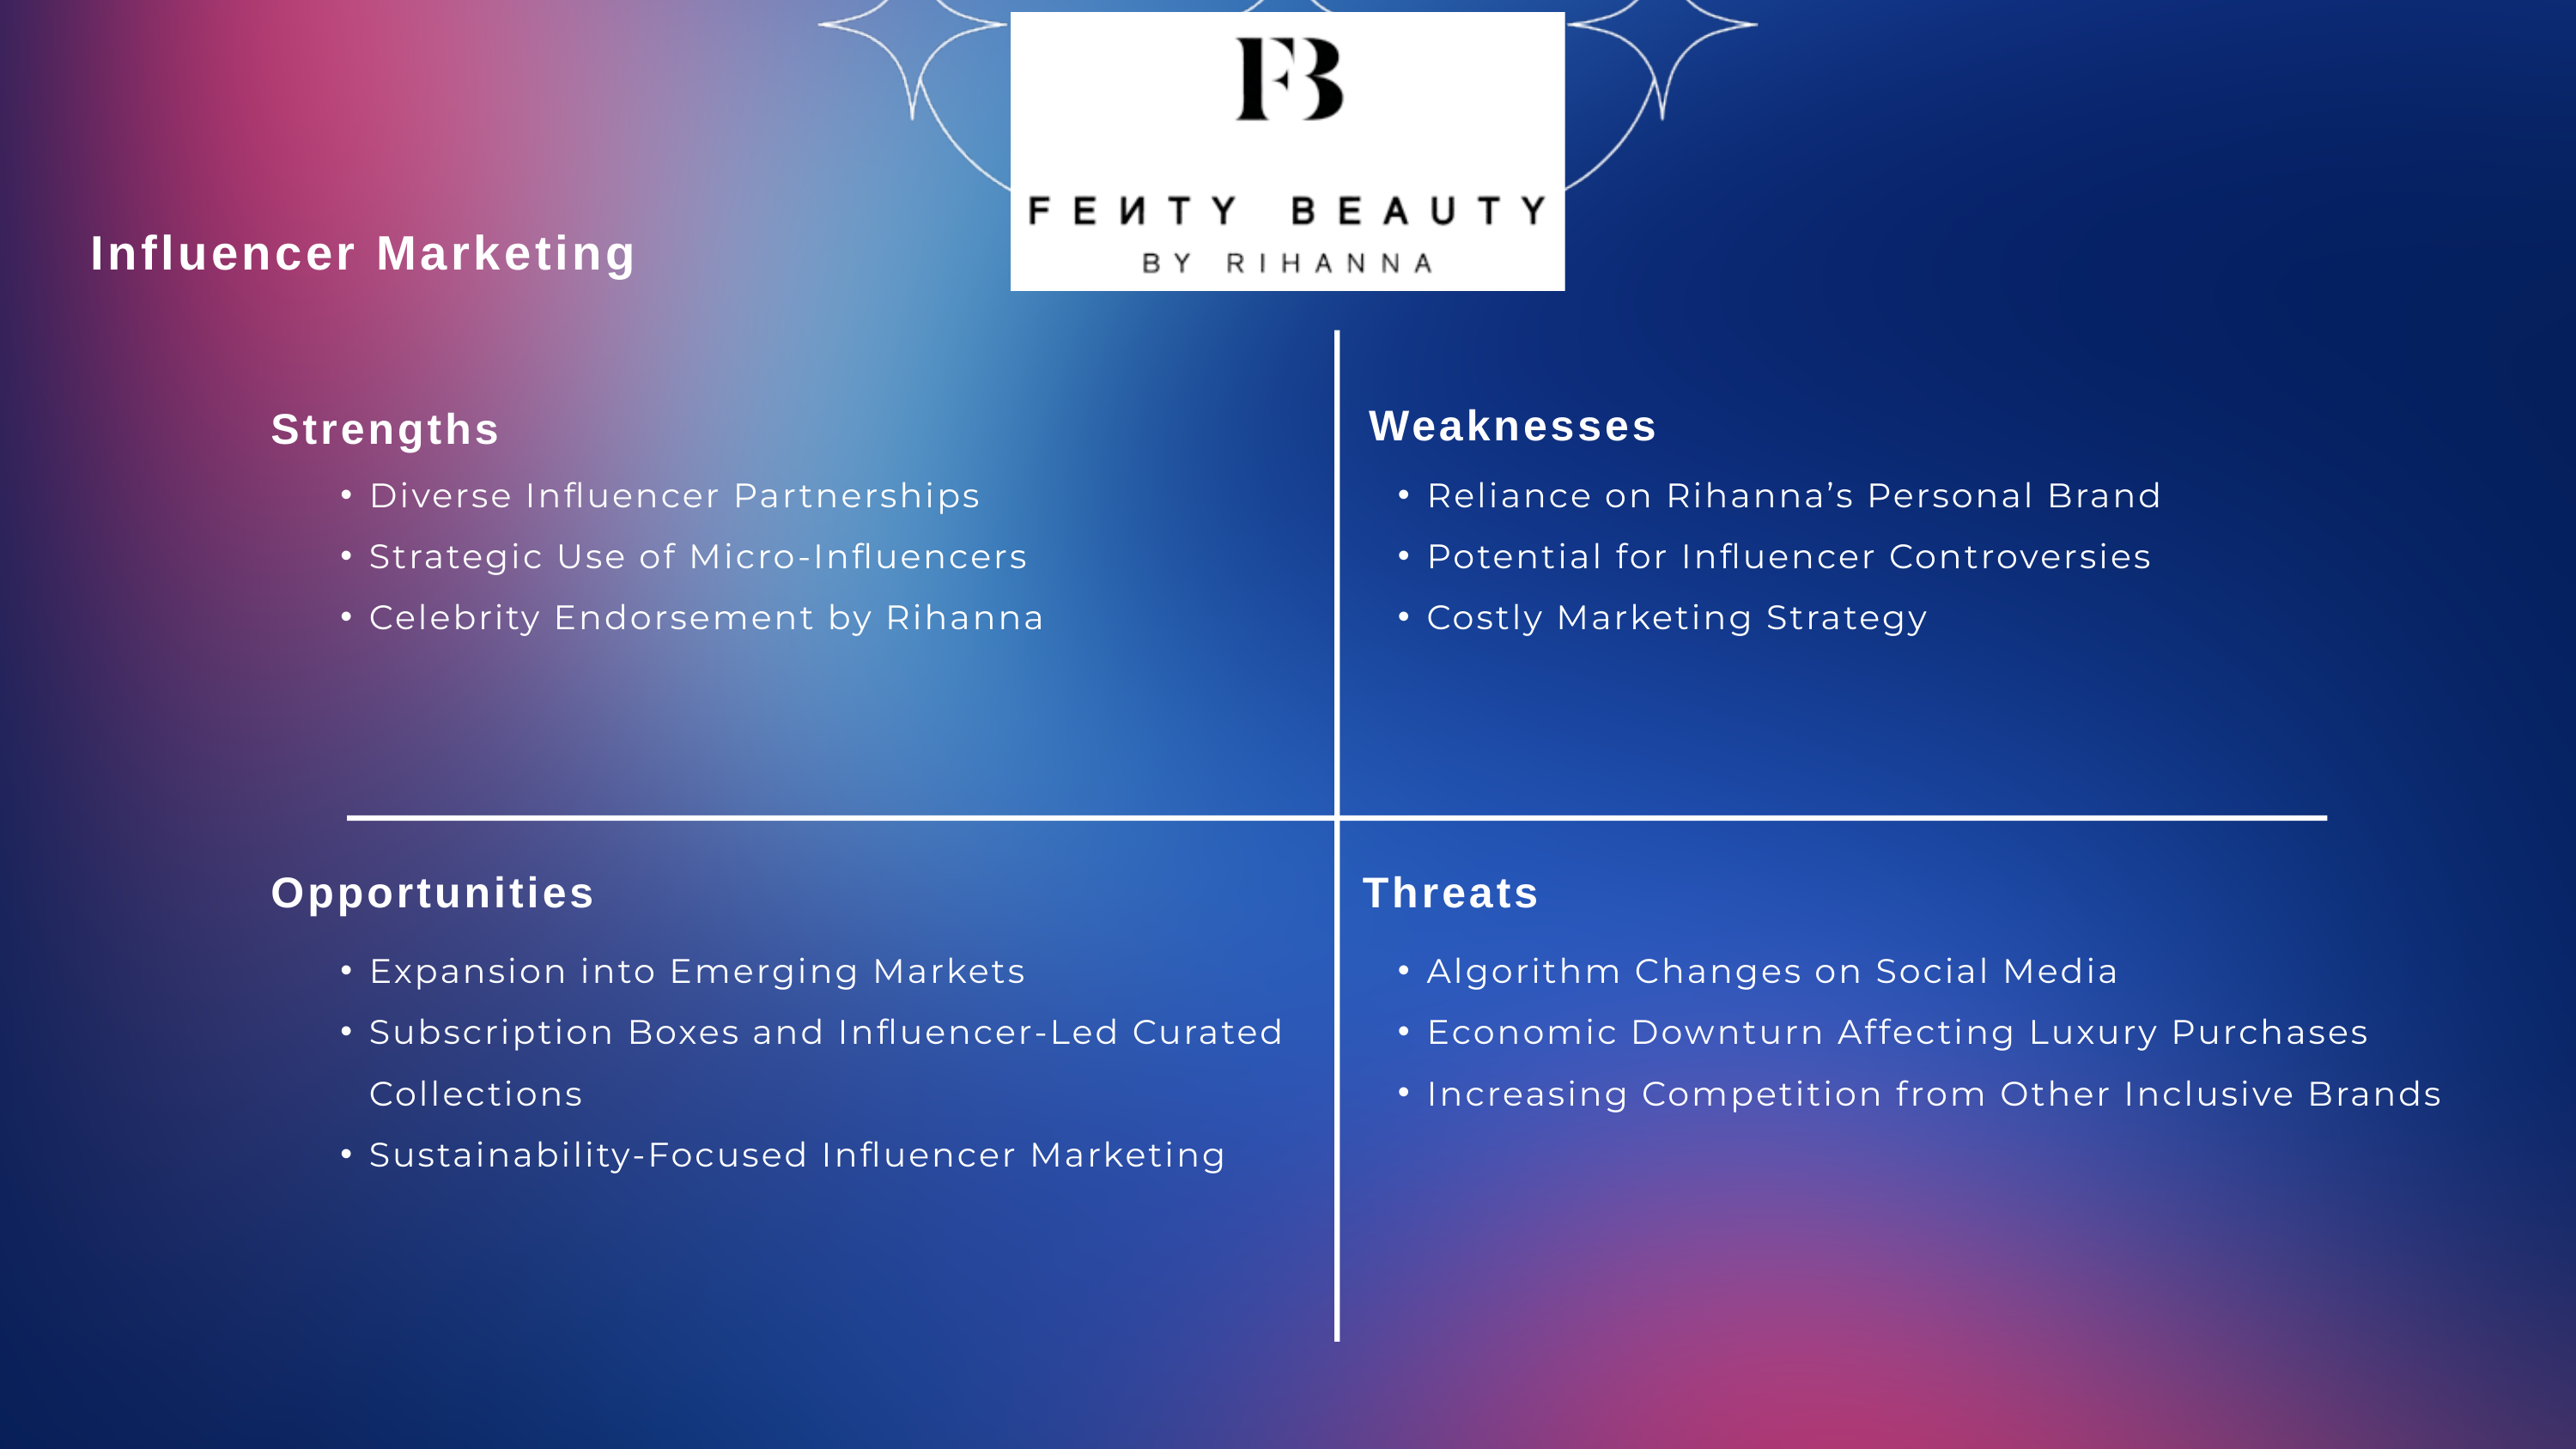

Influencer Marketing

Weaknesses
Strengths
Diverse Influencer Partnerships
Strategic Use of Micro-Influencers
Celebrity Endorsement by Rihanna

Reliance on Rihanna’s Personal Brand
Potential for Influencer Controversies
Costly Marketing Strategy

Opportunities
Threats
Expansion into Emerging Markets
Subscription Boxes and Influencer-Led Curated Collections
Sustainability-Focused Influencer Marketing

Algorithm Changes on Social Media
Economic Downturn Affecting Luxury Purchases
Increasing Competition from Other Inclusive Brands